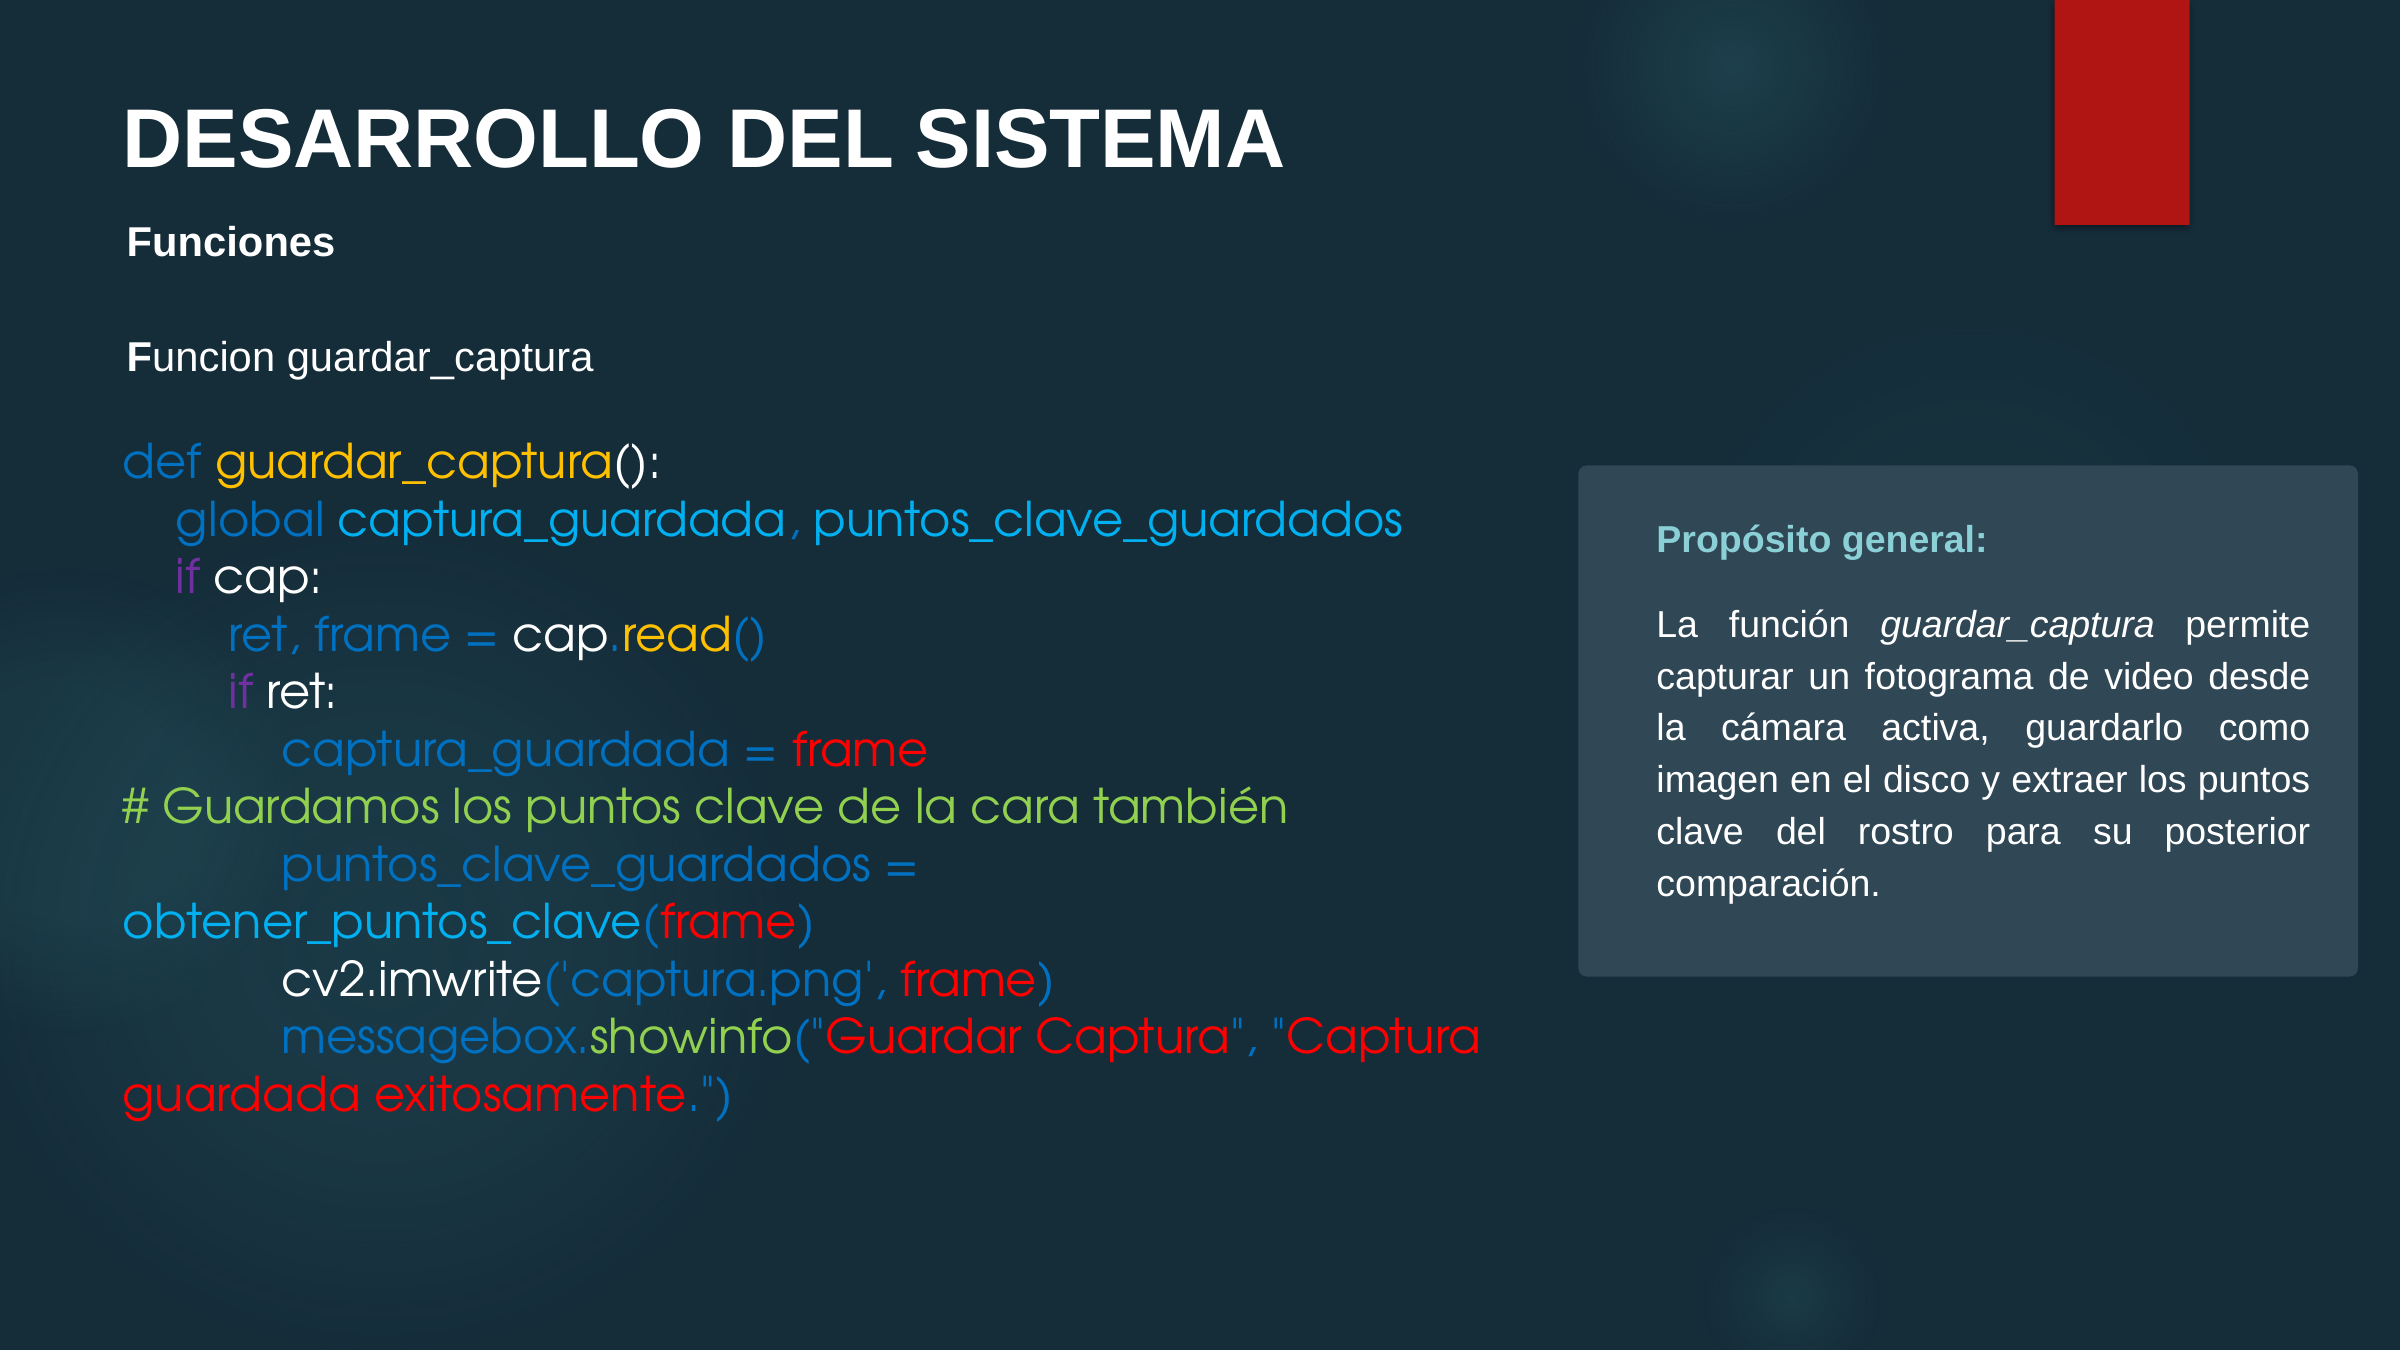

DESARROLLO DEL SISTEMA
Funciones
Funcion guardar_captura
def guardar_captura():
    global captura_guardada, puntos_clave_guardados
    if cap:
        ret, frame = cap.read()
        if ret:
            captura_guardada = frame
# Guardamos los puntos clave de la cara también
            puntos_clave_guardados = obtener_puntos_clave(frame)
            cv2.imwrite('captura.png', frame)
            messagebox.showinfo("Guardar Captura", "Captura guardada exitosamente.")

Propósito general:
La función guardar_captura permite capturar un fotograma de video desde la cámara activa, guardarlo como imagen en el disco y extraer los puntos clave del rostro para su posterior comparación.